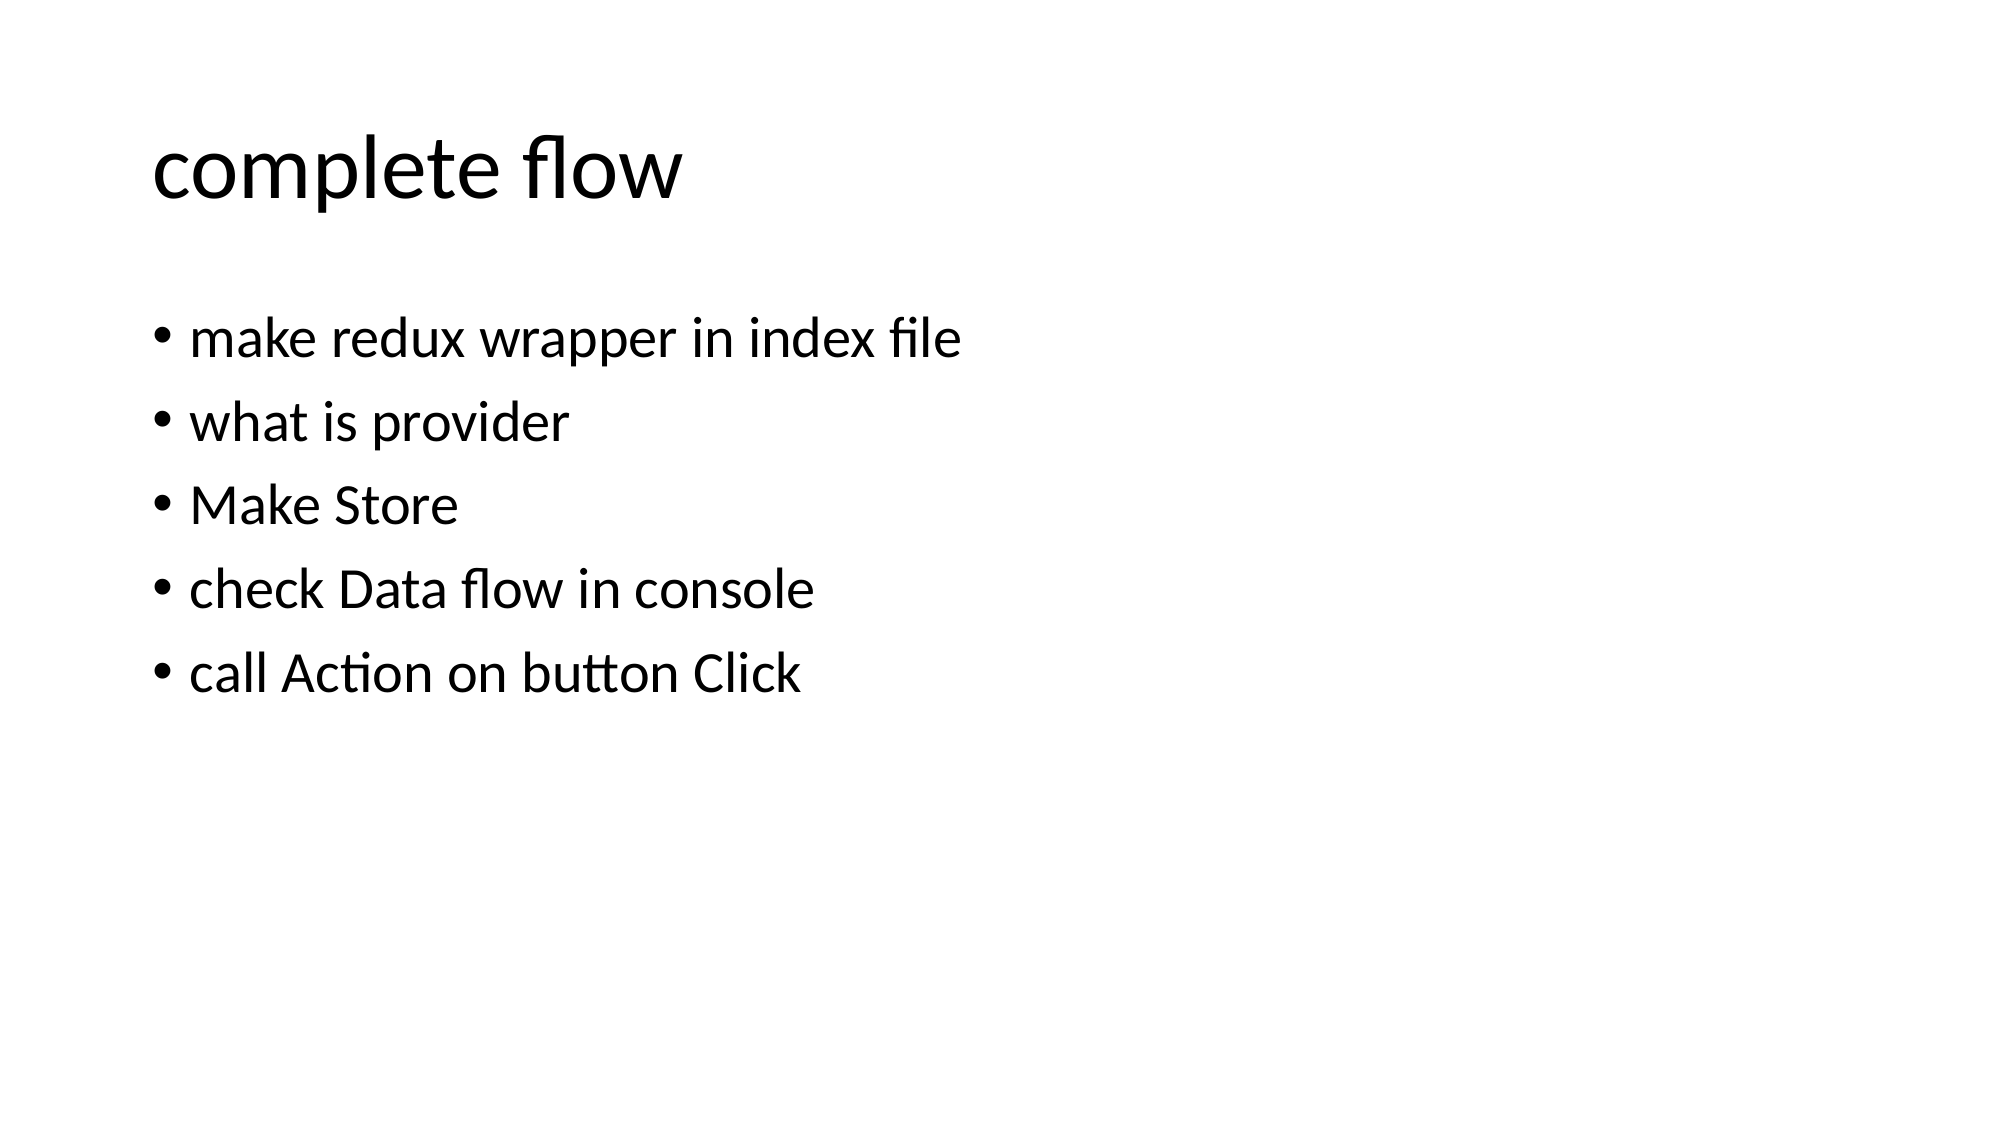

# complete flow
make redux wrapper in index file
what is provider
Make Store
check Data flow in console
call Action on button Click